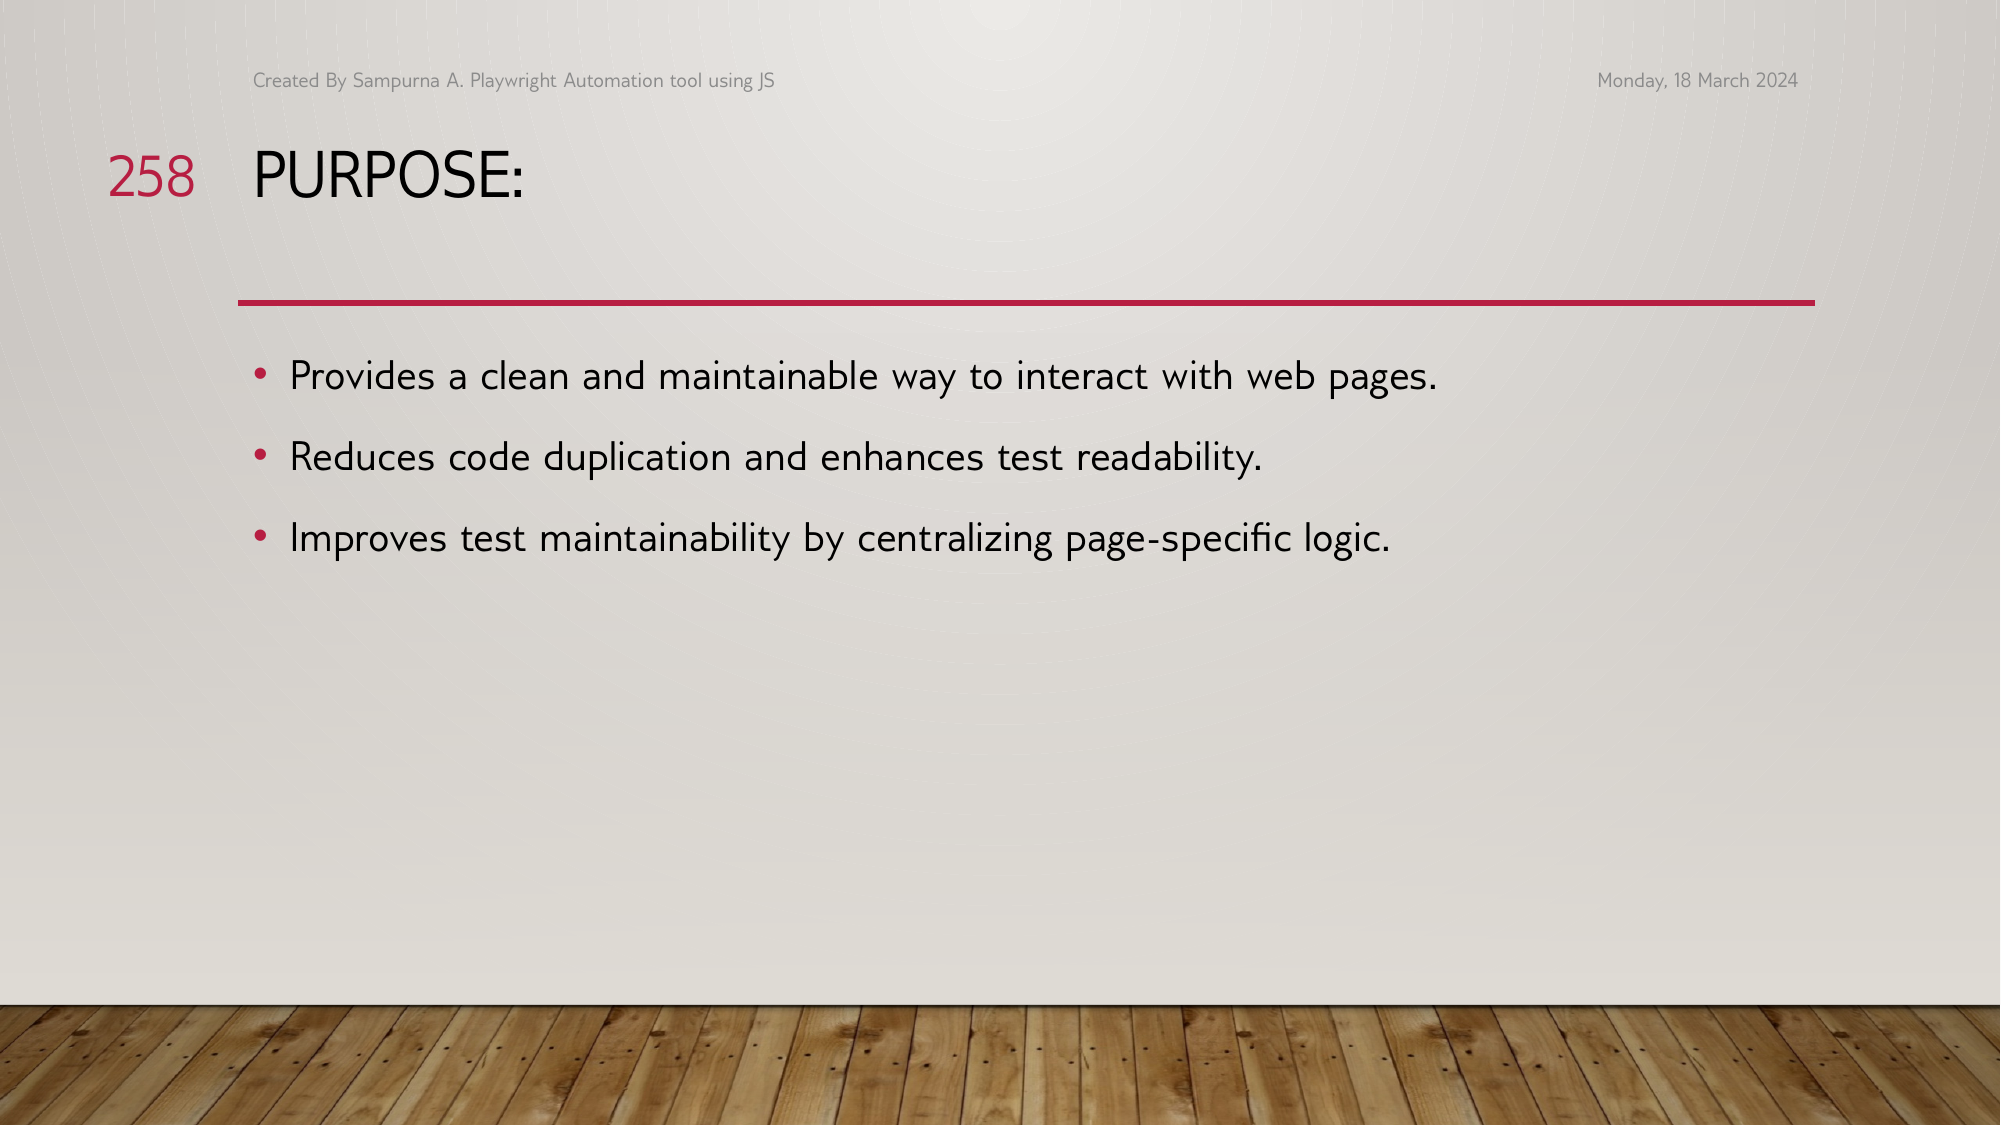

Created By Sampurna A. Playwright Automation tool using JS
Monday, 18 March 2024
258
# Purpose:
Provides a clean and maintainable way to interact with web pages.
Reduces code duplication and enhances test readability.
Improves test maintainability by centralizing page-specific logic.